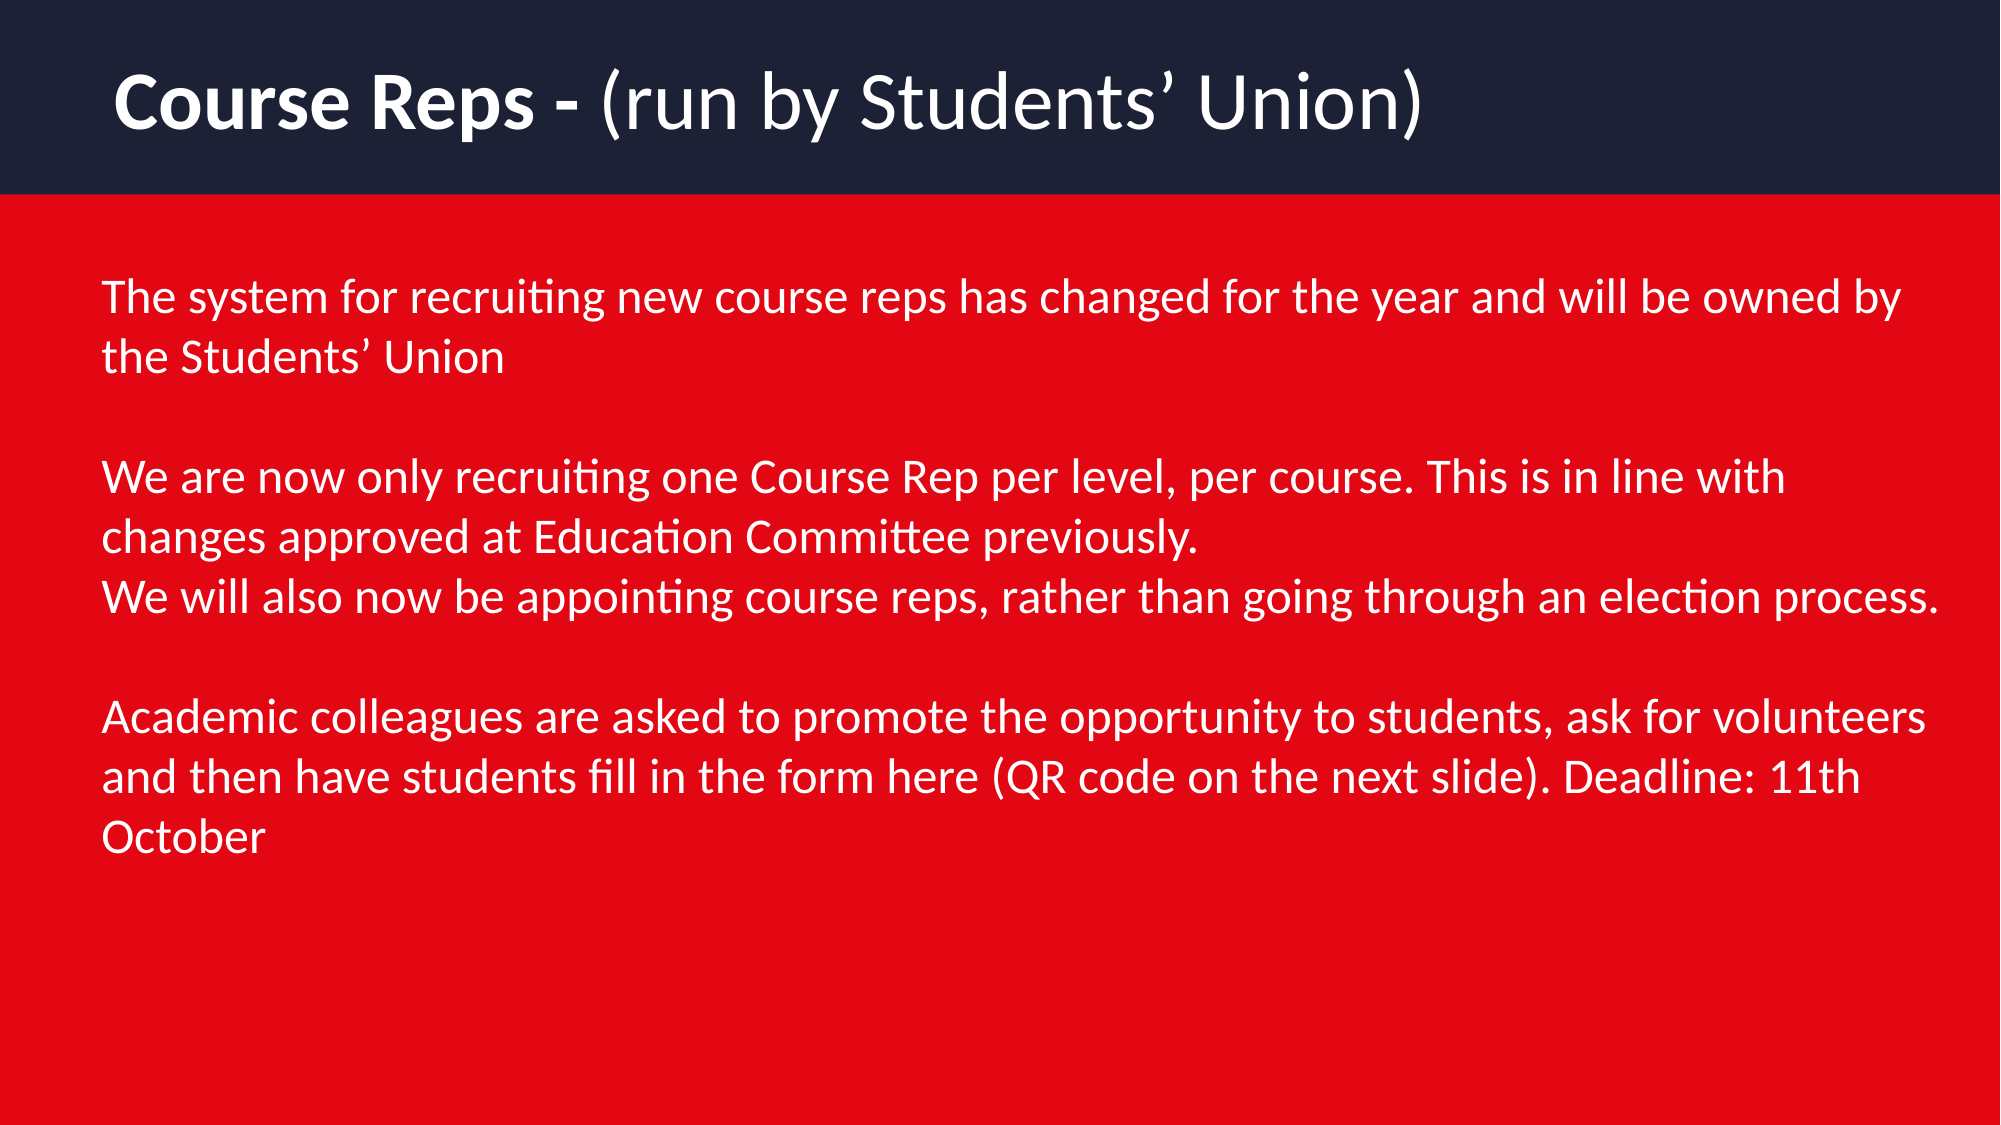

Course Reps - (run by Students’ Union)
The system for recruiting new course reps has changed for the year and will be owned by the Students’ Union
We are now only recruiting one Course Rep per level, per course. This is in line with changes approved at Education Committee previously.
We will also now be appointing course reps, rather than going through an election process.
Academic colleagues are asked to promote the opportunity to students, ask for volunteers and then have students fill in the form here (QR code on the next slide). Deadline: 11th October